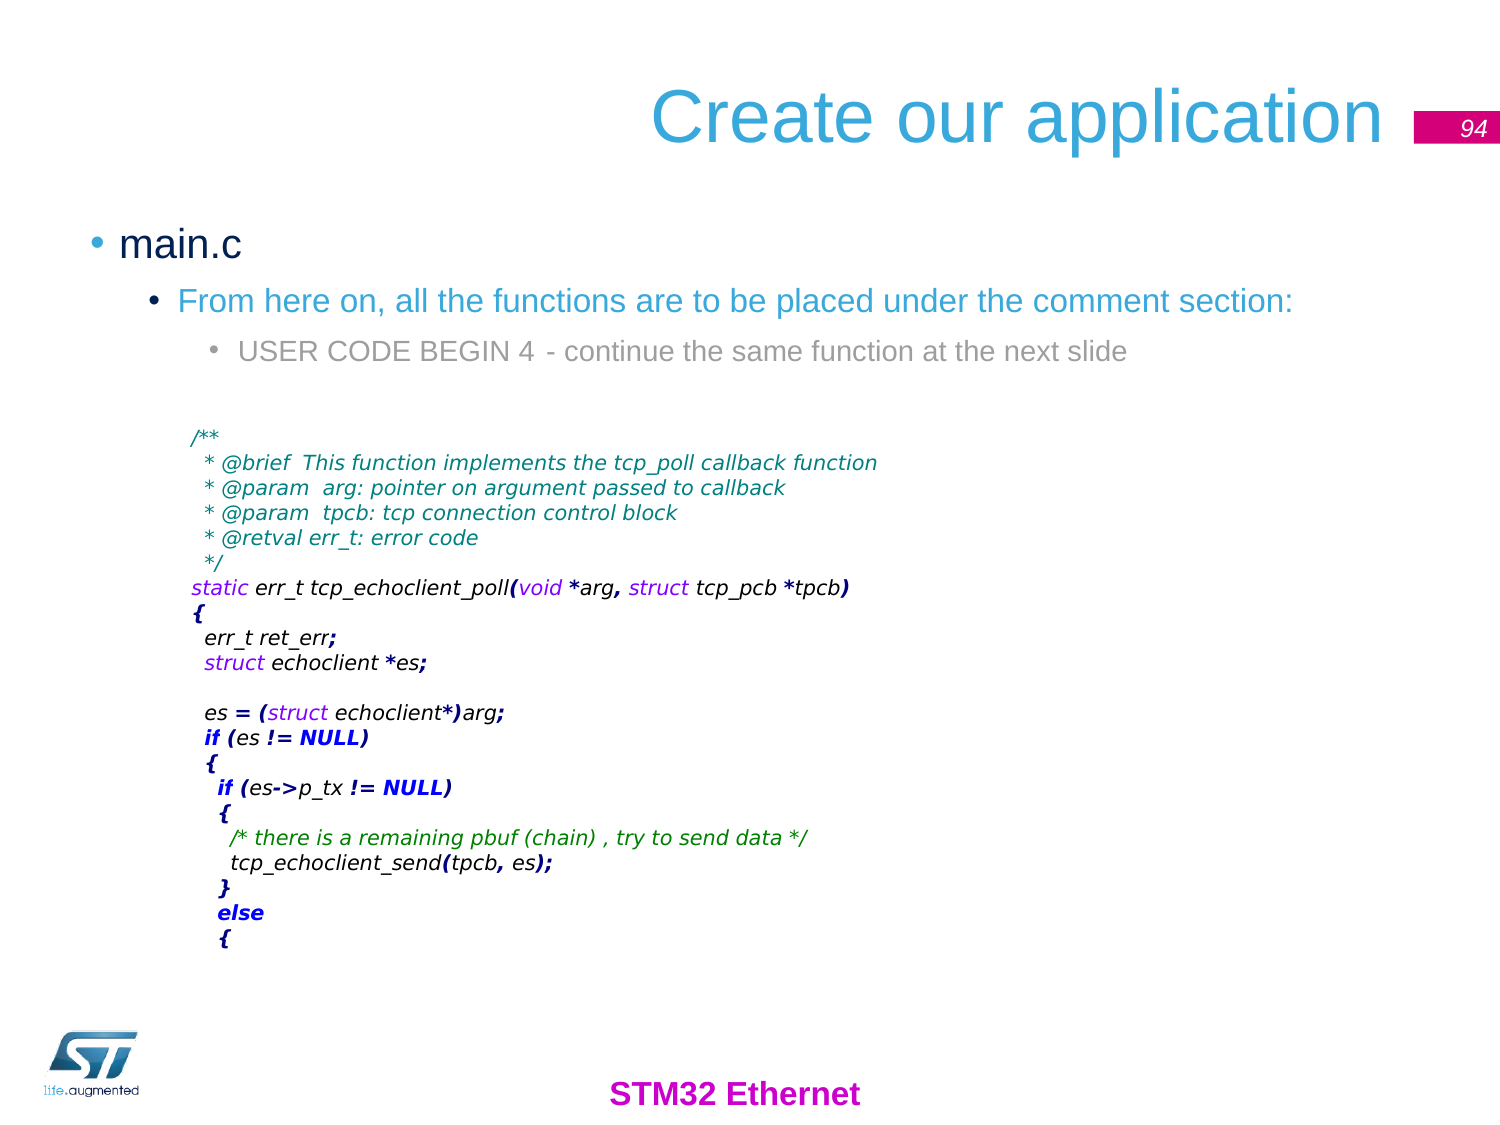

# Create our application
94
main.c
From here on, all the functions are to be placed under the comment section:
USER CODE BEGIN 4	 - continue the same function at the next slide

/**
  * @brief  This function implements the tcp_poll callback function
  * @param  arg: pointer on argument passed to callback
  * @param  tpcb: tcp connection control block
  * @retval err_t: error code
  */
static err_t tcp_echoclient_poll(void *arg, struct tcp_pcb *tpcb)
{
  err_t ret_err;
  struct echoclient *es;

  es = (struct echoclient*)arg;
  if (es != NULL)
  {
    if (es->p_tx != NULL)
    {
      /* there is a remaining pbuf (chain) , try to send data */
      tcp_echoclient_send(tpcb, es);
    }
    else
    {